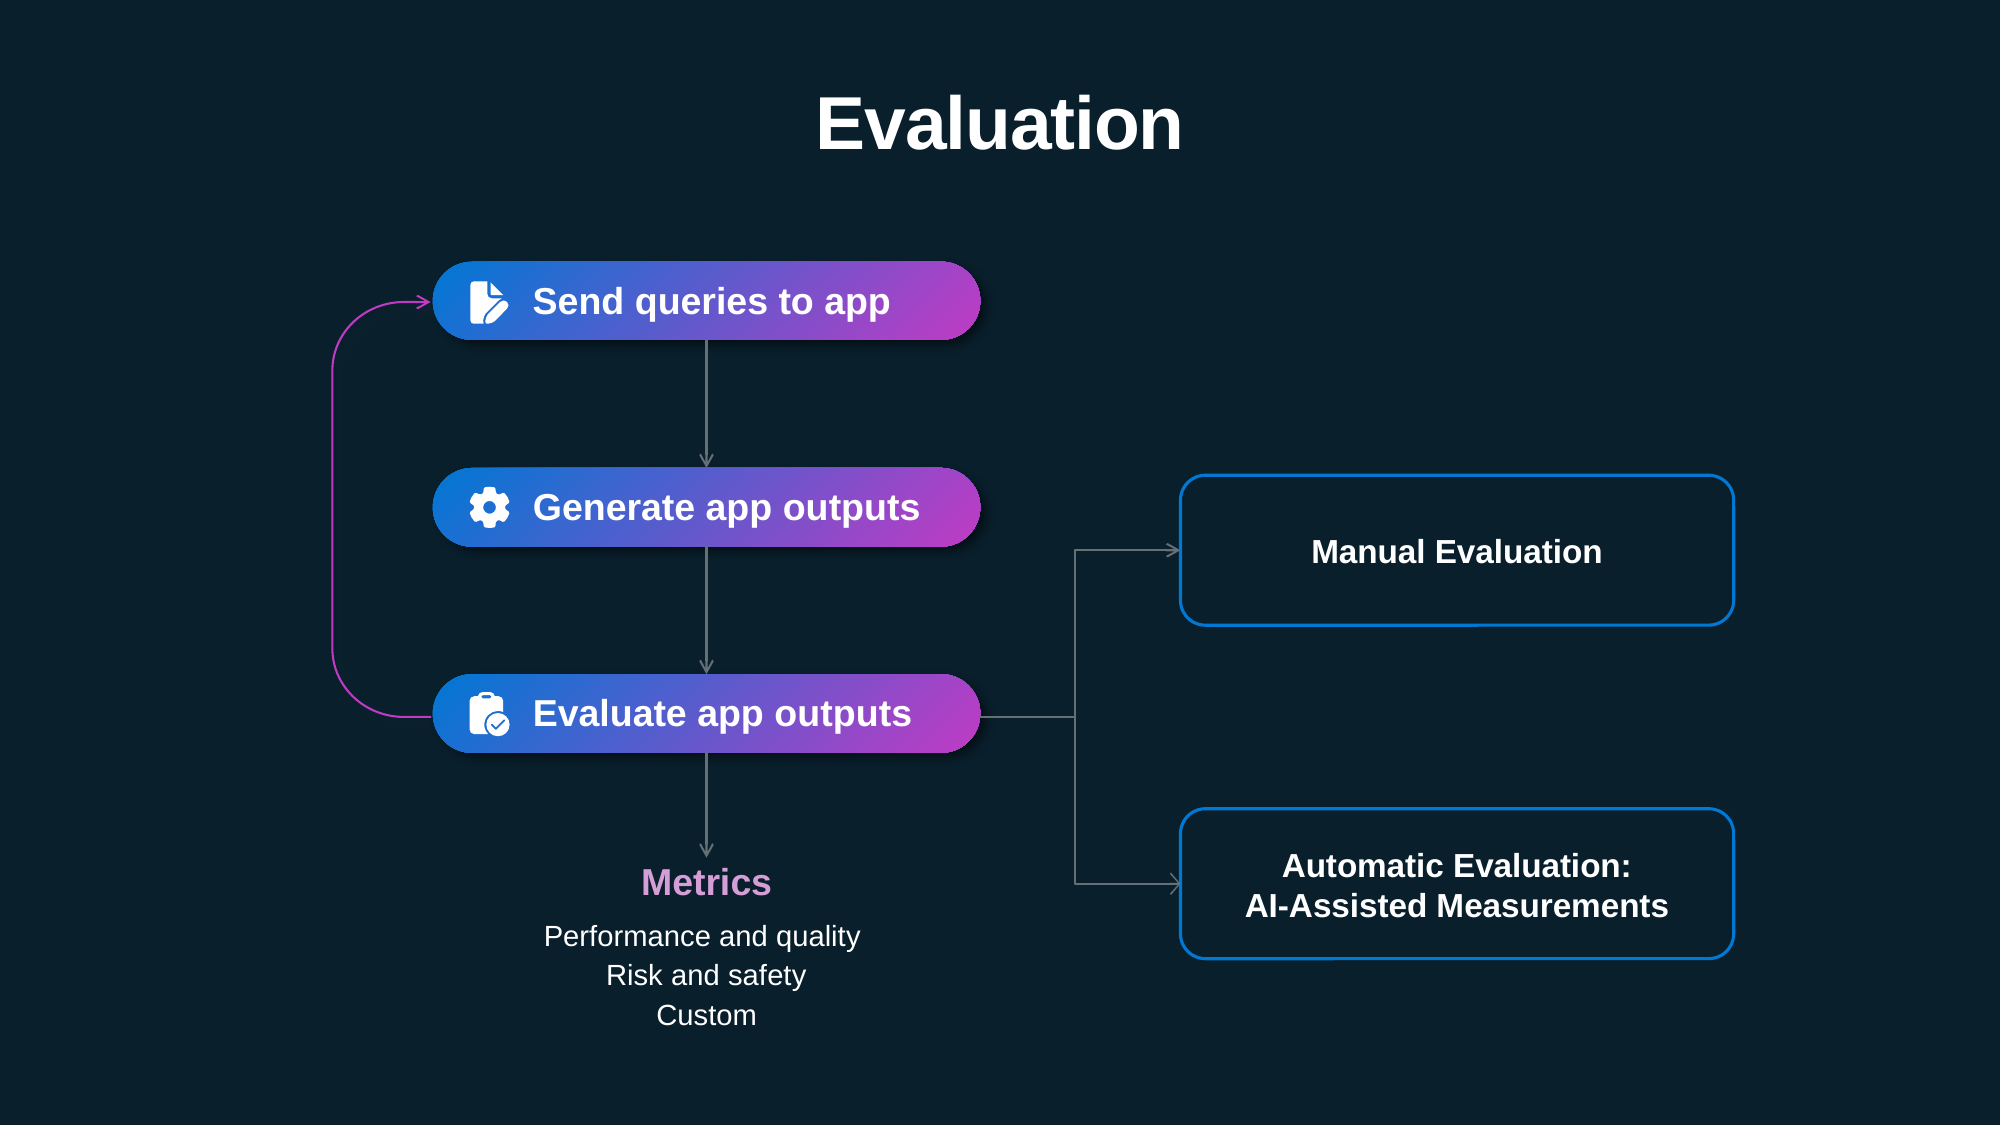

# Evaluation
Send queries to app

Generate app outputs
Manual Evaluation

Evaluate app outputs

Automatic Evaluation:
AI-Assisted Measurements
Metrics
Performance and quality
Risk and safety
Custom